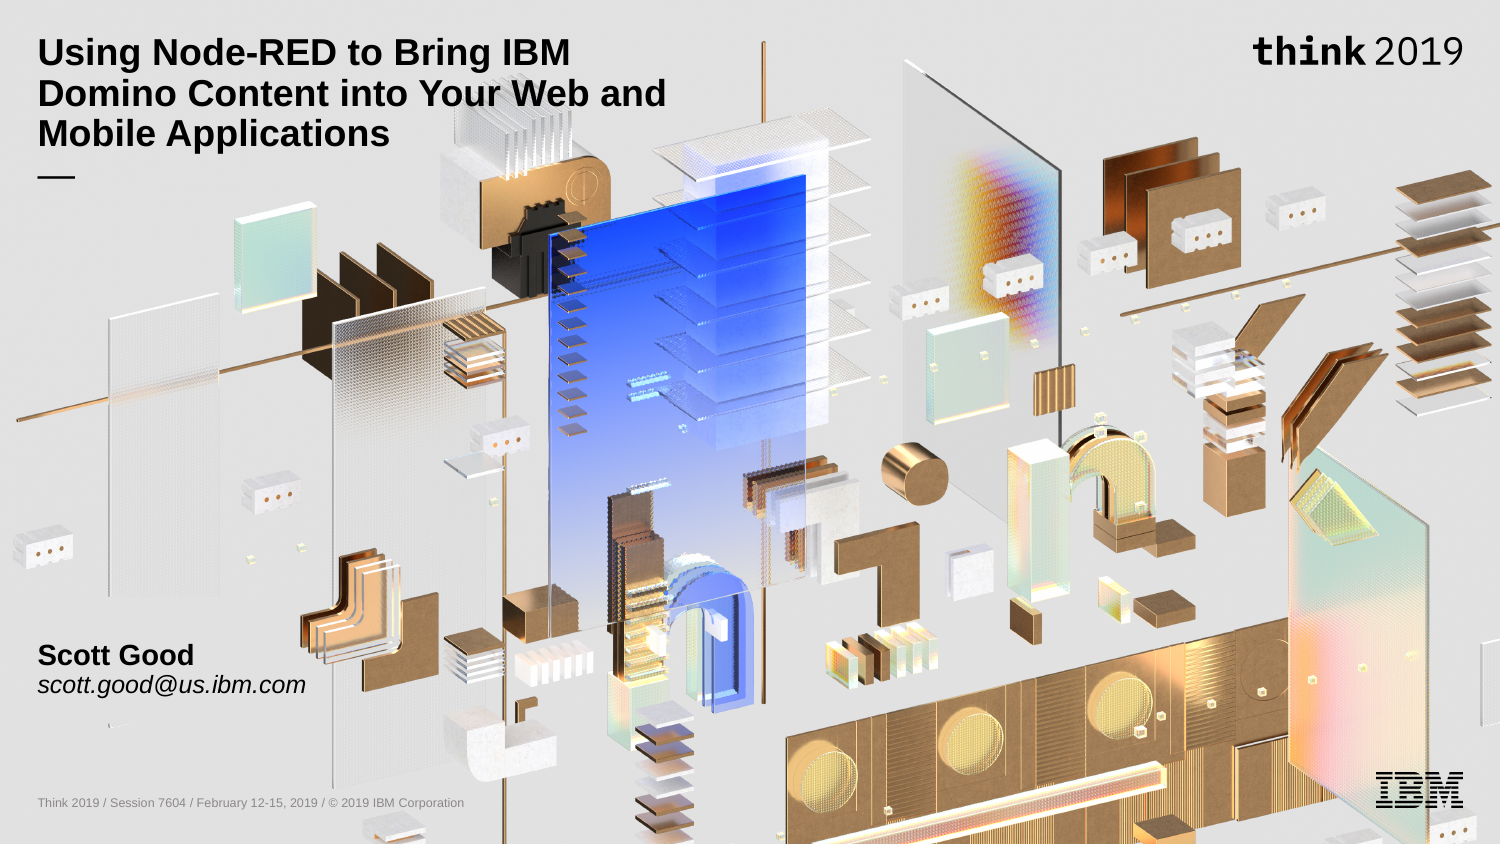

# Using Node-RED to Bring IBM Domino Content into Your Web and Mobile Applications — Scott Good scott.good@us.ibm.com

Think 2019 / Session 7604 / February 12-15, 2019 / © 2019 IBM Corporation